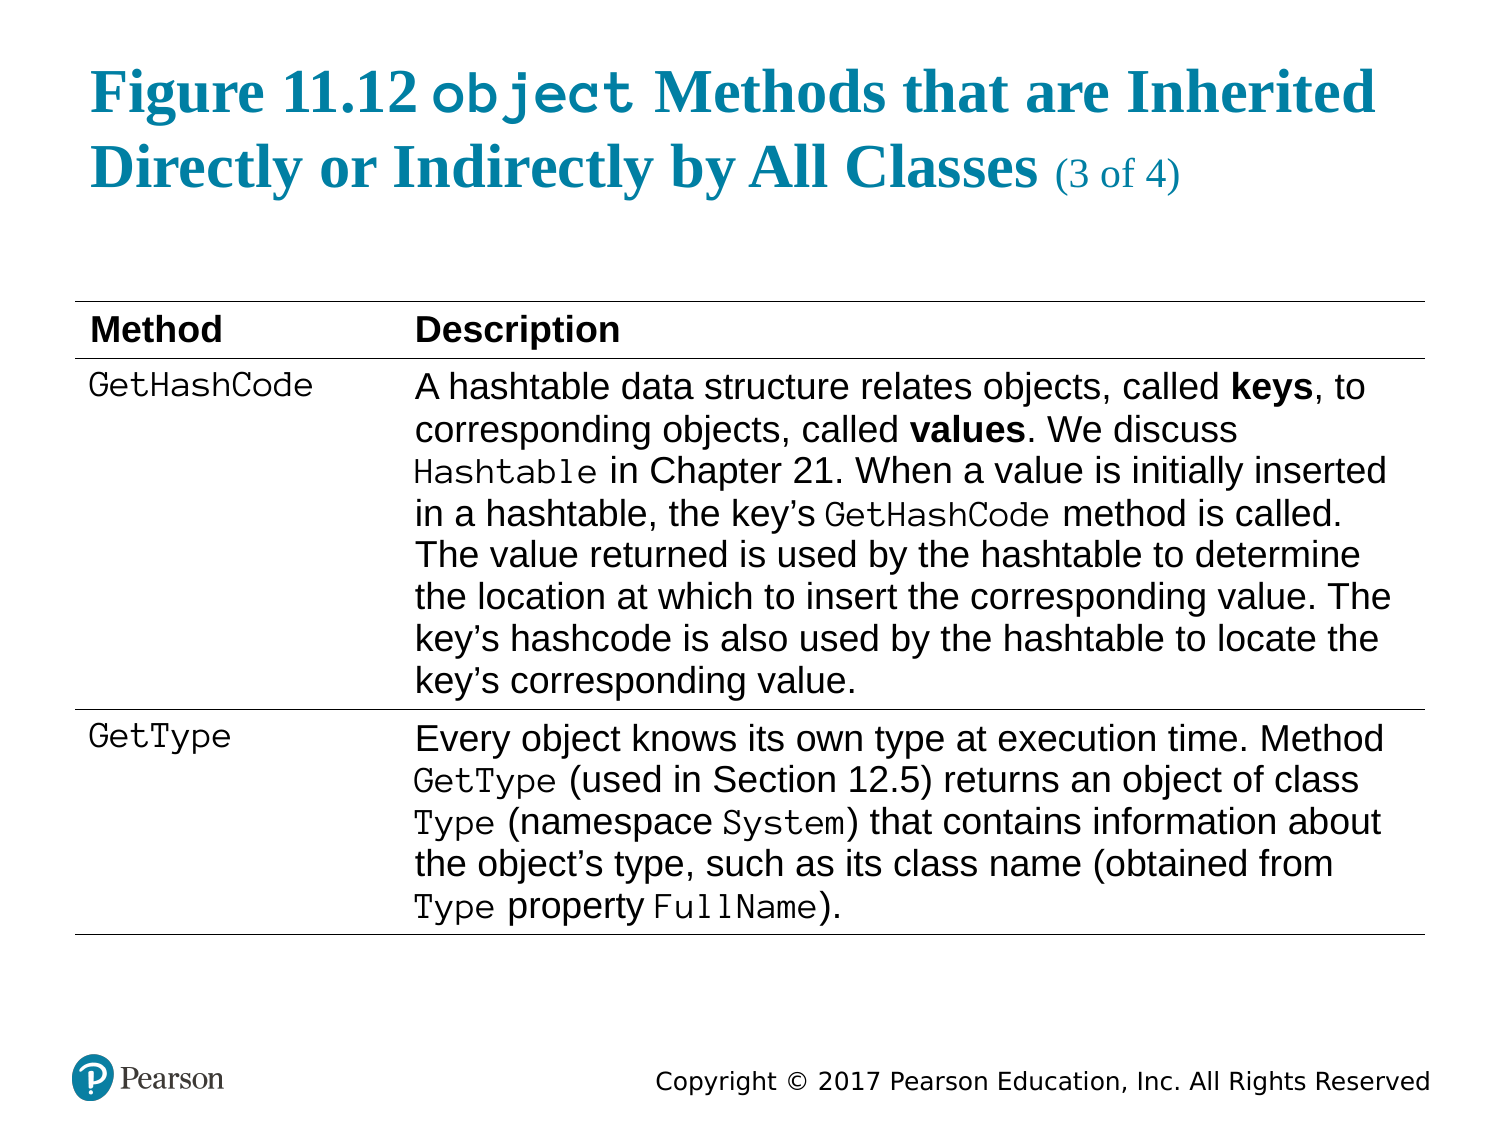

# Figure 11.12 object Methods that are Inherited Directly or Indirectly by All Classes (3 of 4)
| Method | Description |
| --- | --- |
| GetHashCode | A hashtable data structure relates objects, called keys, to corresponding objects, called values. We discuss Hashtable in Chapter 21. When a value is initially inserted in a hashtable, the key’s GetHashCode method is called. The value returned is used by the hashtable to determine the location at which to insert the corresponding value. The key’s hashcode is also used by the hashtable to locate the key’s corresponding value. |
| GetType | Every object knows its own type at execution time. Method GetType (used in Section 12.5) returns an object of class Type (namespace System) that contains information about the object’s type, such as its class name (obtained from Type property FullName). |